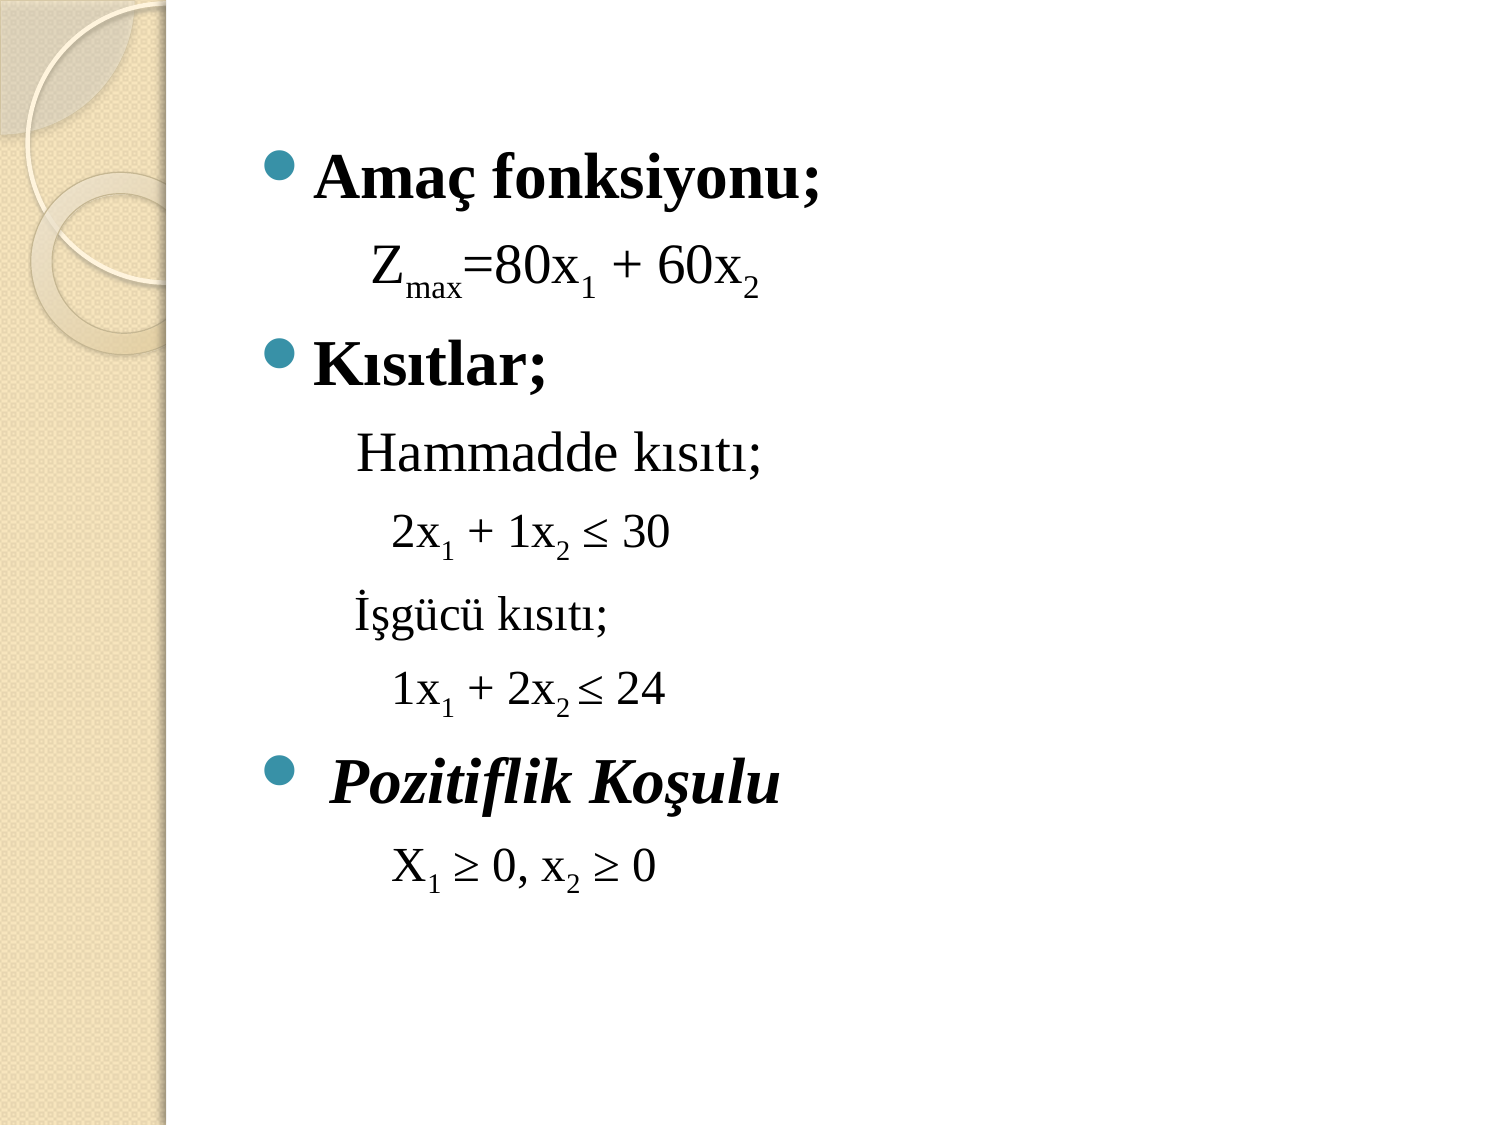

Amaç fonksiyonu;
    Zmax=80x1 + 60x2
Kısıtlar;
   Hammadde kısıtı;
   2x1 + 1x2 ≤ 30
İşgücü kısıtı;
   1x1 + 2x2 ≤ 24
 Pozitiflik Koşulu
   X1 ≥ 0, x2 ≥ 0